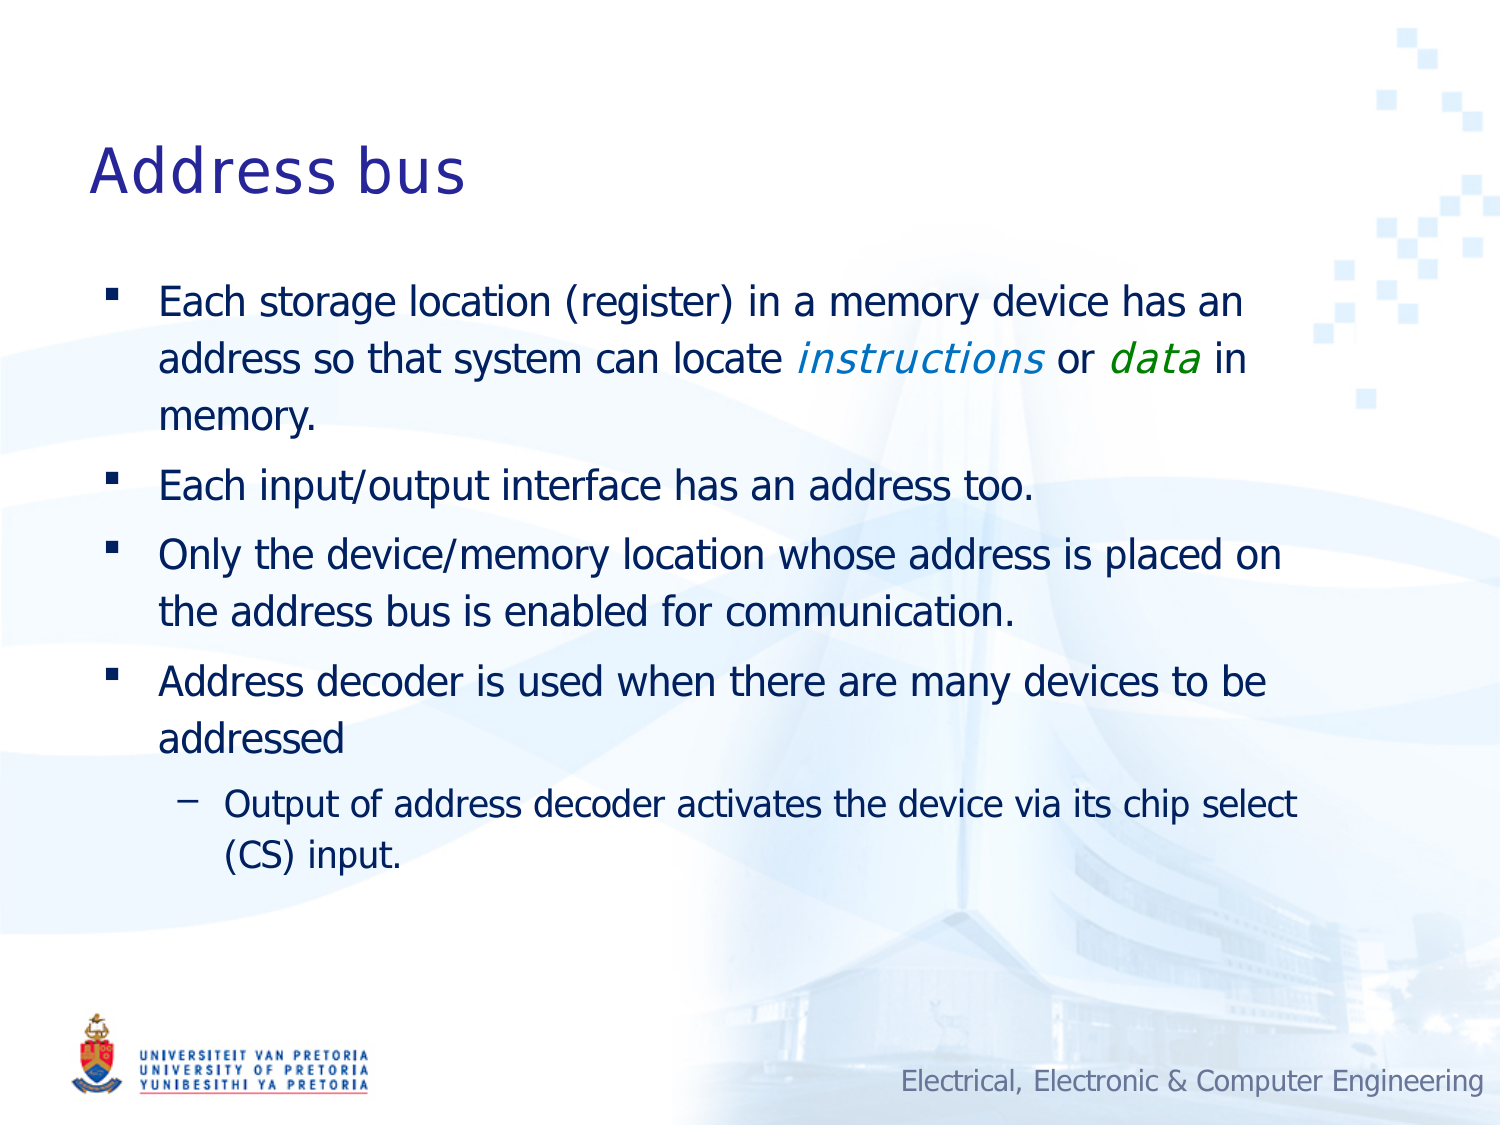

# Address bus
Each storage location (register) in a memory device has an address so that system can locate instructions or data in memory.
Each input/output interface has an address too.
Only the device/memory location whose address is placed on the address bus is enabled for communication.
Address decoder is used when there are many devices to be addressed
Output of address decoder activates the device via its chip select (CS) input.